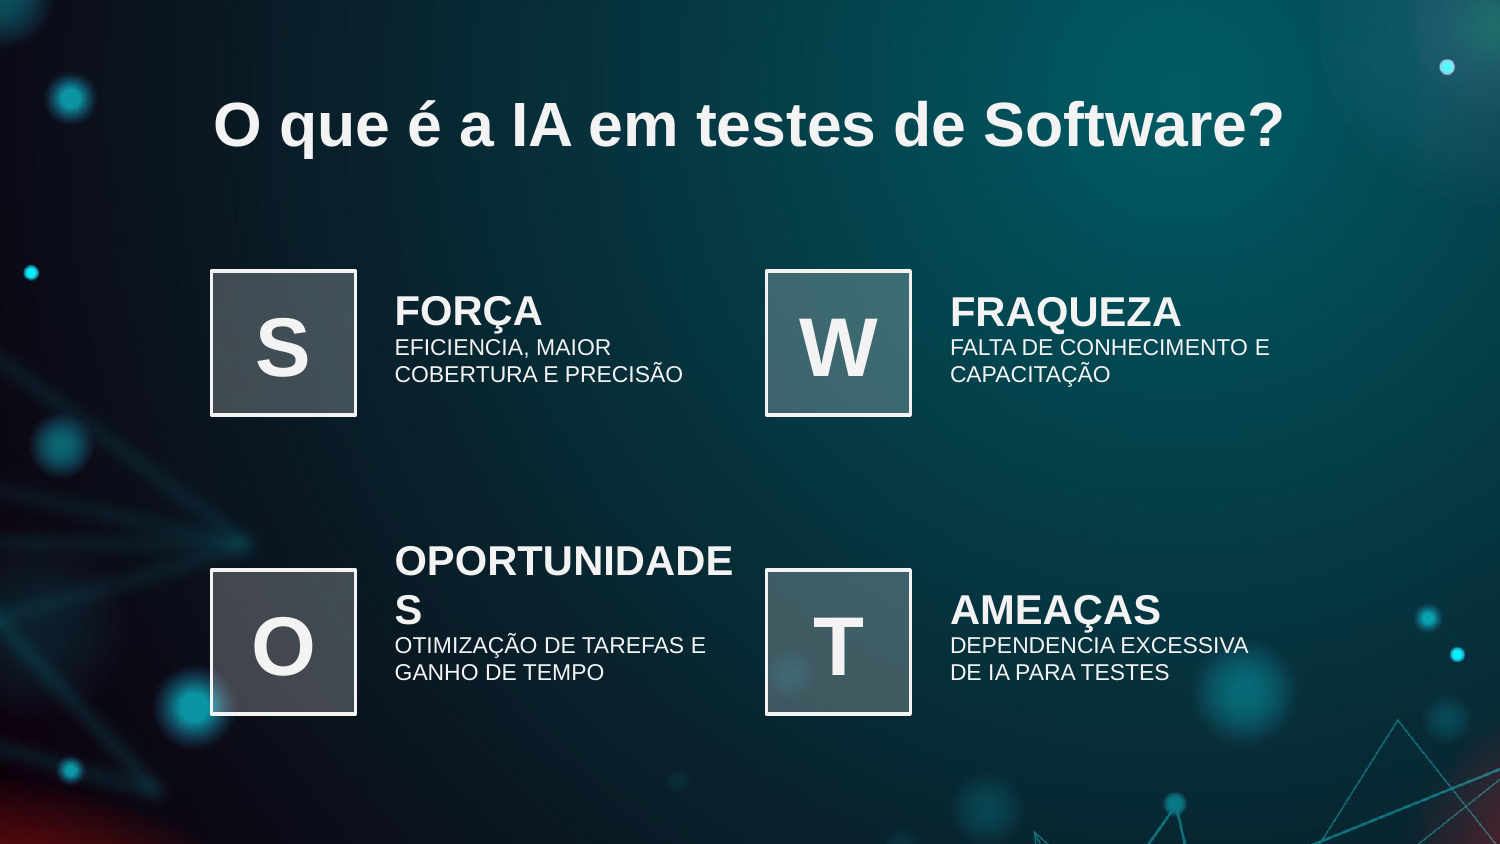

# O que é a IA em testes de Software?
S
W
FORÇA
EFICIENCIA, MAIOR COBERTURA E PRECISÃO
FRAQUEZA
FALTA DE CONHECIMENTO E CAPACITAÇÃO
O
T
AMEAÇAS
DEPENDENCIA EXCESSIVA DE IA PARA TESTES
OPORTUNIDADES
OTIMIZAÇÃO DE TAREFAS E GANHO DE TEMPO